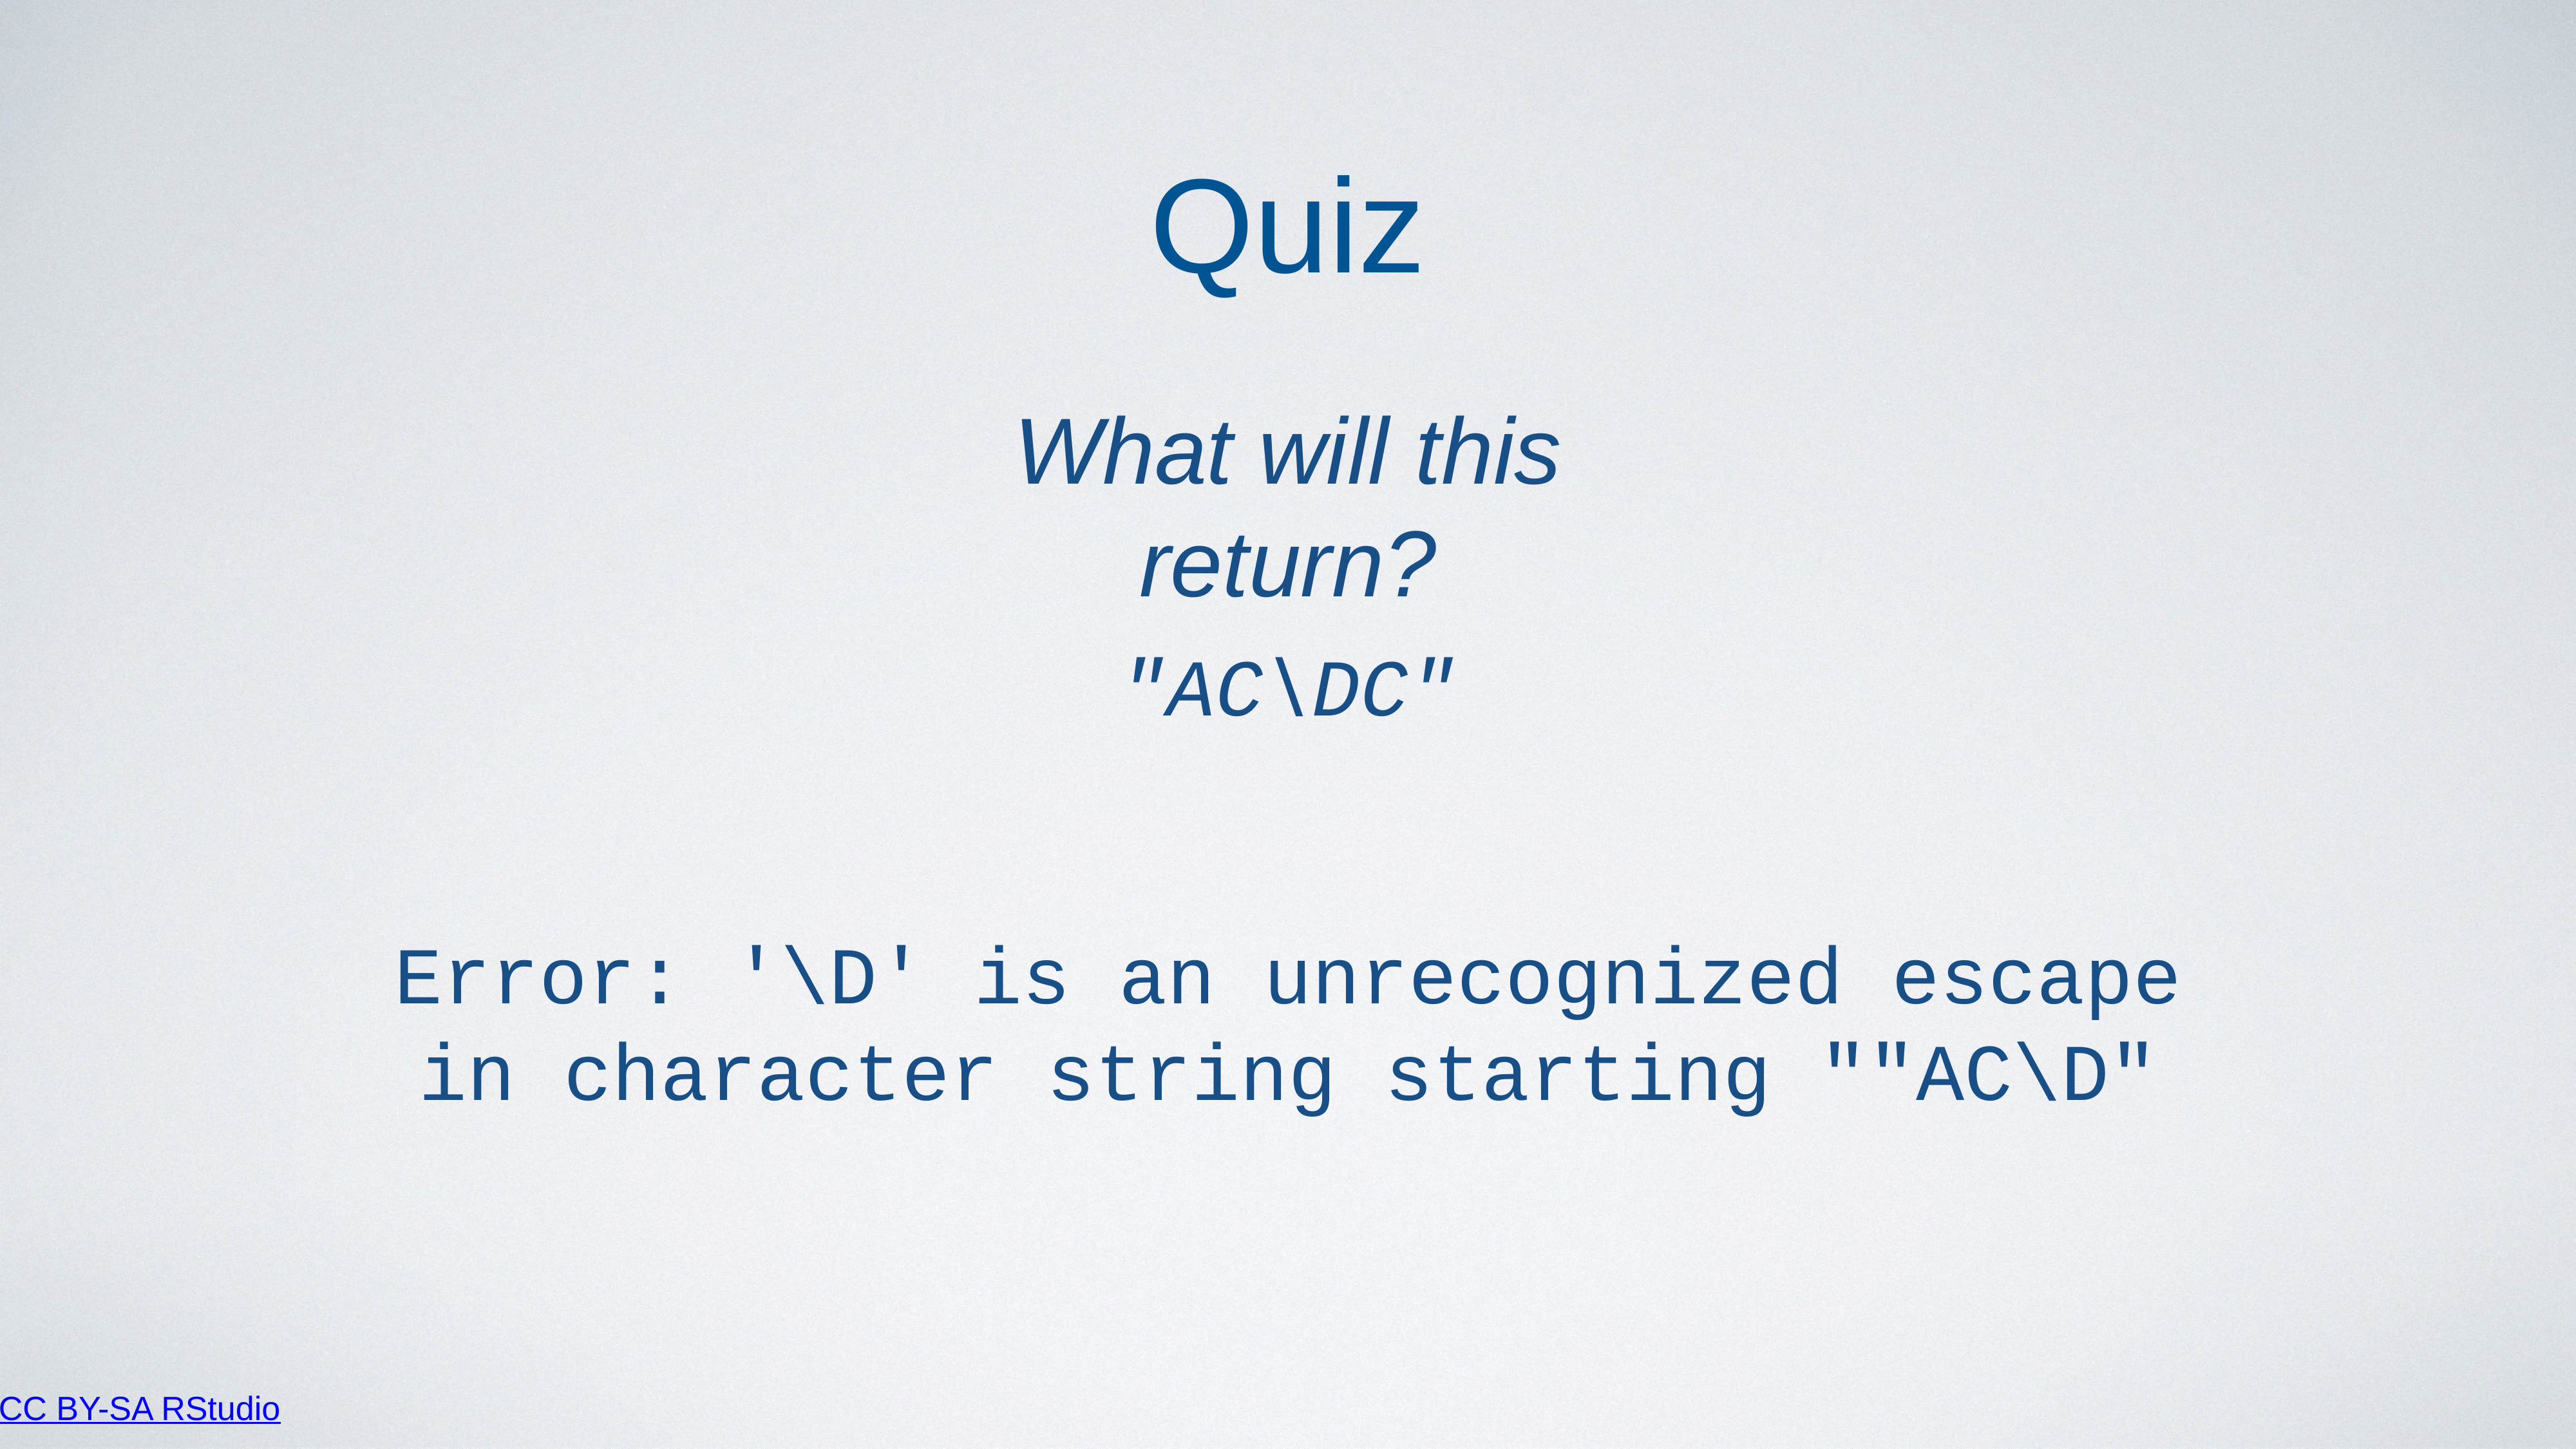

Quiz
What will this return?
"AC\DC"
Error: '\D' is an unrecognized escape in character string starting ""AC\D"